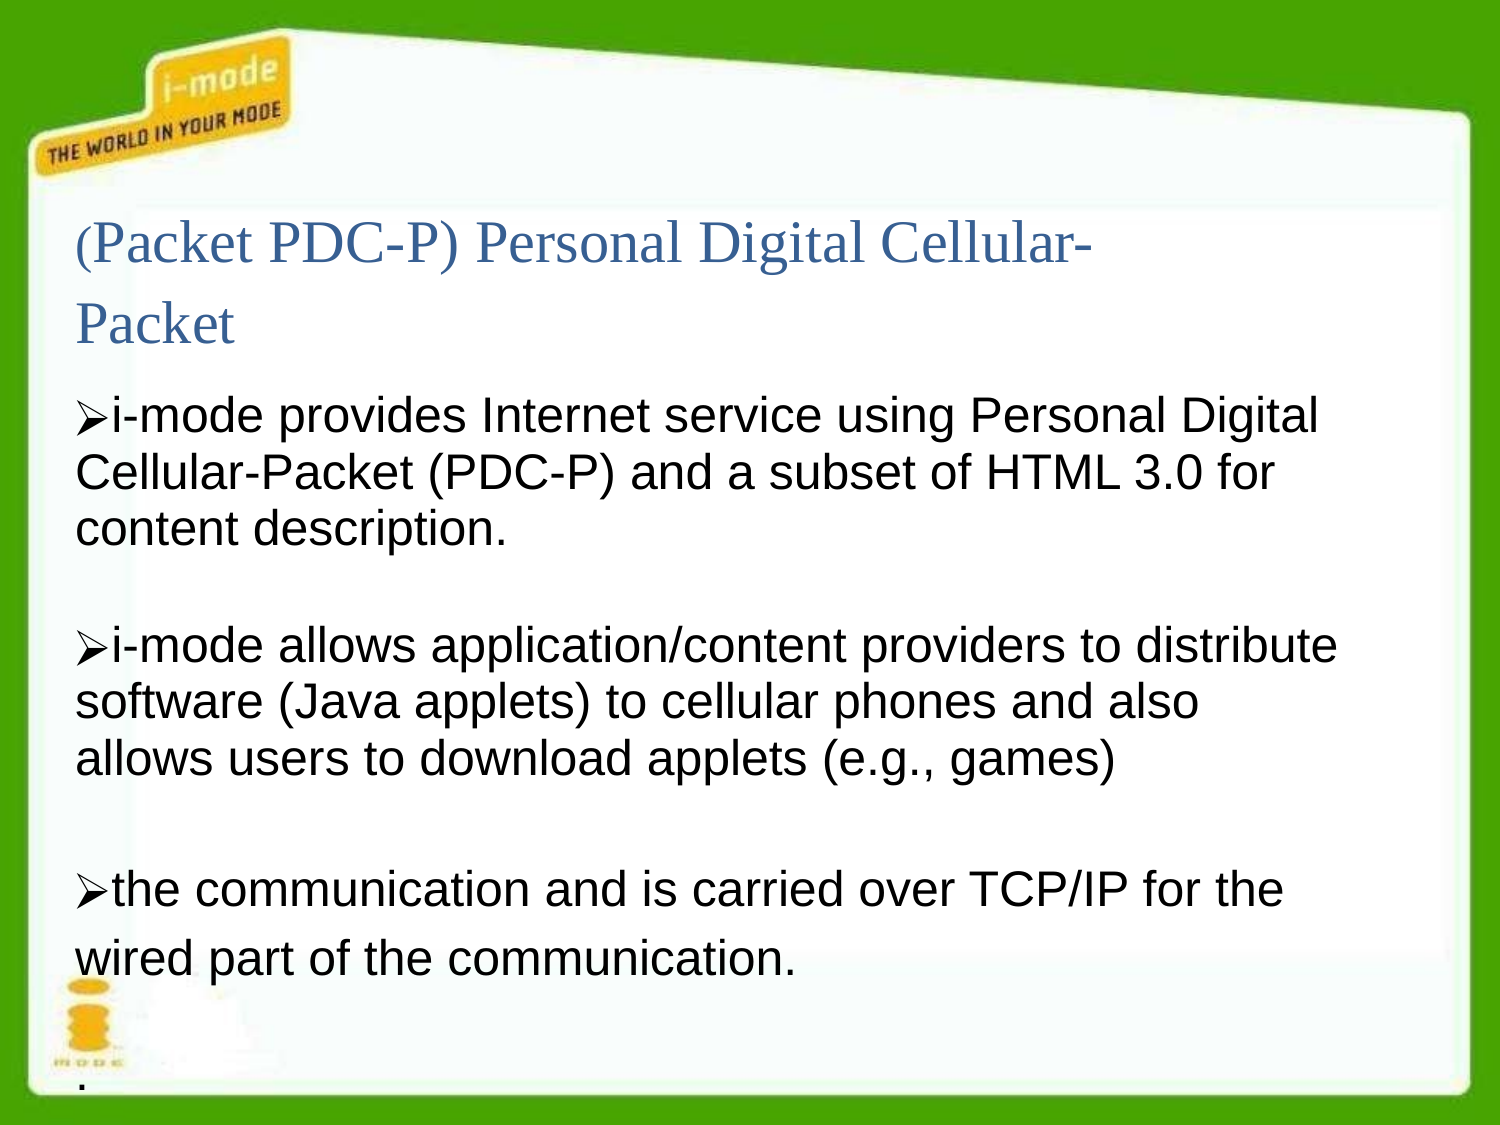

# (Packet PDC-P) Personal Digital Cellular-  Packet
i-mode provides Internet service using Personal Digital  Cellular-Packet (PDC-P) and a subset of HTML 3.0 for  content description.

i-mode allows application/content providers to distribute  software (Java applets) to cellular phones and also  allows users to download applets (e.g., games)

the communication and is carried over TCP/IP for the  wired part of the communication.

.